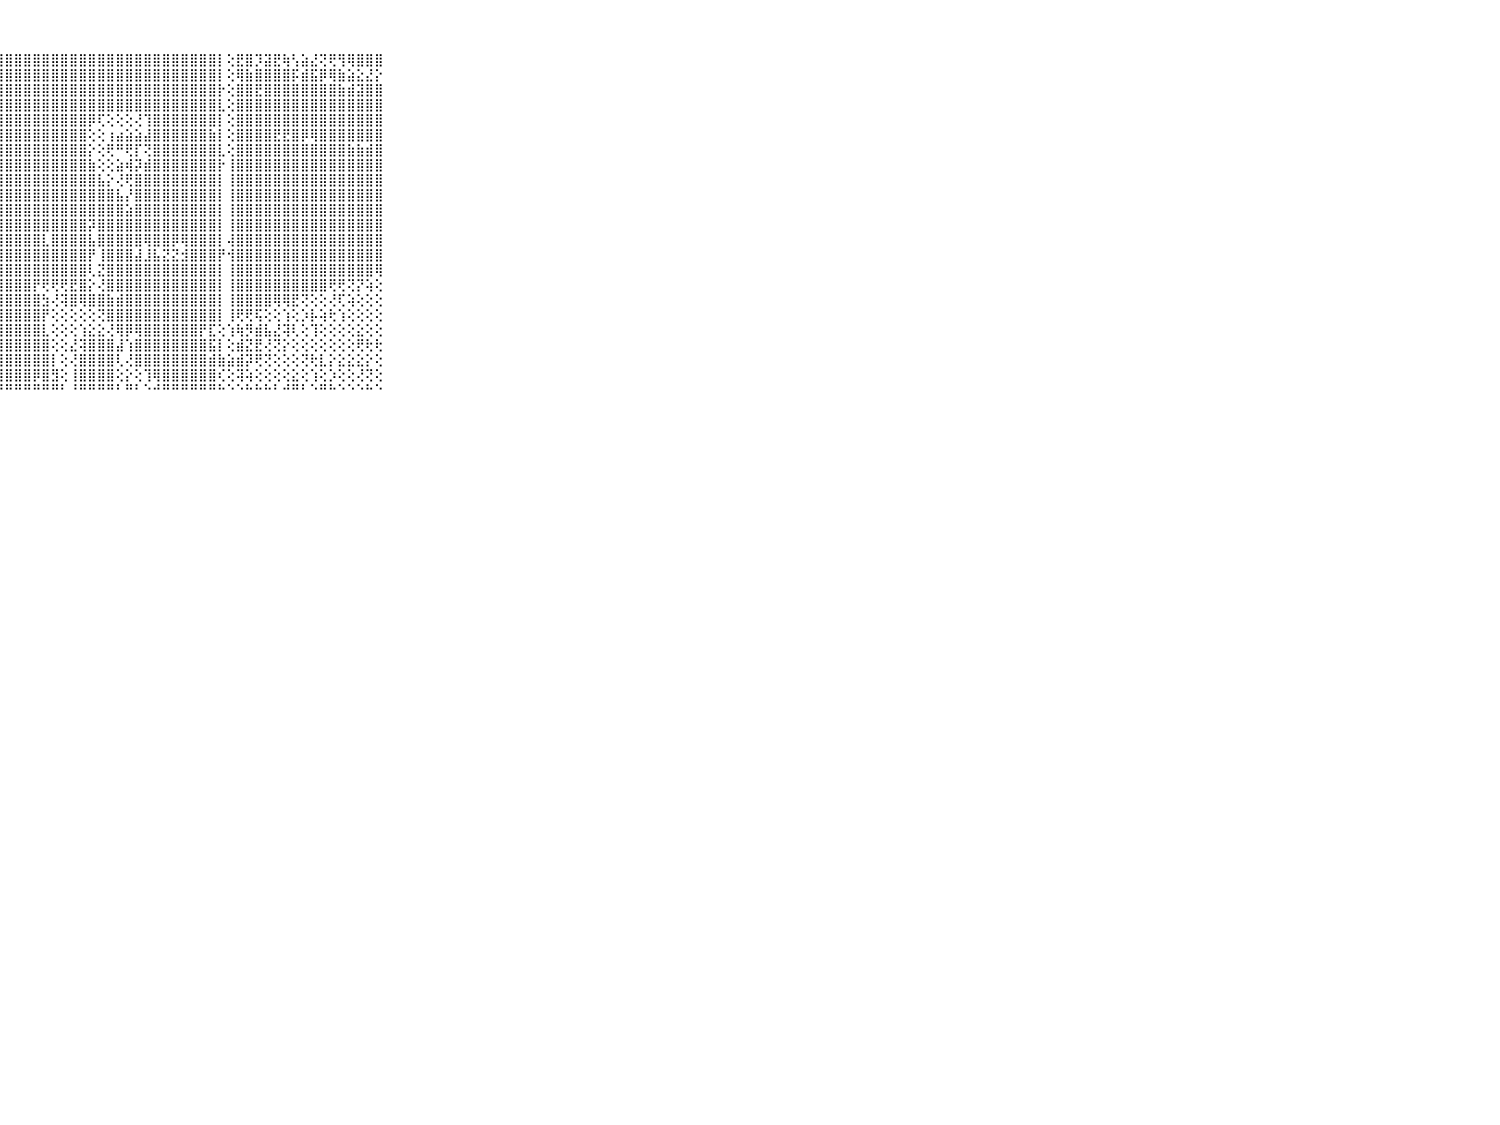

⠀⠀⠀⠀⠀⠀⠀⠀⠀⠀⠀⣿⣿⣿⣿⣿⣿⣿⣿⣿⣿⣿⣿⣿⣿⣿⣿⣿⣿⣿⣿⣿⣿⣿⣿⣿⣿⣿⣿⣿⣿⣿⣿⣿⣿⣿⣿⣿⣿⣿⣿⡇⢕⣟⣿⡹⣽⣟⢷⢣⣵⣜⢝⢟⢻⢿⣿⣿⣿⠀⠀⠀⠀⠀⠀⠀⠀⠀⠀⠀⠀
⠀⠀⠀⠀⠀⠀⠀⠀⠀⠀⠀⣿⣿⣿⣿⣿⣿⣿⣿⣿⣿⣿⣿⣿⣿⣿⣿⣿⣿⣿⣿⣿⣿⣿⣿⣿⣿⣿⣿⣿⣿⣿⣿⣿⣿⣿⣿⣿⣿⣿⣿⡇⢕⢿⣷⣿⣿⣿⣿⡯⣾⣯⡿⢿⣷⣵⣕⣜⡕⠀⠀⠀⠀⠀⠀⠀⠀⠀⠀⠀⠀
⠀⠀⠀⠀⠀⠀⠀⠀⠀⠀⠀⣿⣿⣿⣿⣿⣿⣿⣿⣿⣿⣿⣿⣿⣿⣿⣿⣿⣿⣿⣿⣿⣿⣿⣿⣿⣿⣿⣿⣿⣿⣿⣿⣿⣿⣿⣿⣿⣿⣿⣿⡗⢕⣿⣿⣟⣿⣿⣿⣿⣿⣿⣿⣿⣷⣾⣽⣿⣿⠀⠀⠀⠀⠀⠀⠀⠀⠀⠀⠀⠀
⠀⠀⠀⠀⠀⠀⠀⠀⠀⠀⠀⣿⣿⣿⣿⣿⣿⣿⣿⣿⣿⣿⣿⣿⣿⣿⣿⣿⣿⣿⣿⣿⣿⣿⣿⣿⣿⣿⣿⣿⣿⣿⣿⣿⣿⣿⣿⣿⣿⣿⣿⣇⢕⣿⣿⣿⣿⣿⣿⣿⣿⣿⣿⣿⣿⣿⣿⣿⣿⠀⠀⠀⠀⠀⠀⠀⠀⠀⠀⠀⠀
⠀⠀⠀⠀⠀⠀⠀⠀⠀⠀⠀⣿⣿⣿⣿⣿⣿⣿⣿⣿⣿⣿⣿⣿⣿⣿⣿⣿⣿⣿⣿⣿⣿⣿⣿⣿⣿⡿⢏⢕⢕⢕⢜⢹⣿⣿⣿⣿⣿⣿⣿⡇⢕⣿⣿⣿⣿⣿⣿⣿⣿⣿⣿⣿⣿⣿⣿⣿⣿⠀⠀⠀⠀⠀⠀⠀⠀⠀⠀⠀⠀
⠀⠀⠀⠀⠀⠀⠀⠀⠀⠀⠀⣿⣿⣿⣿⣿⣿⣿⣿⣿⣿⣿⣿⣿⣿⣿⣿⣿⣿⣿⣿⣿⣿⣿⣿⣿⣿⢕⢕⢰⣴⣵⣵⣼⣿⣿⣿⣿⣿⣿⣷⡇⢕⣿⣿⣿⣿⣟⣟⣿⡿⢿⣿⣿⣿⣿⣿⣿⣿⠀⠀⠀⠀⠀⠀⠀⠀⠀⠀⠀⠀
⠀⠀⠀⠀⠀⠀⠀⠀⠀⠀⠀⣿⣿⣿⣿⣿⣿⣿⣿⣿⣿⣿⣿⣿⣿⣿⣿⣿⣿⣿⣿⣿⣿⣿⣿⣿⣿⡕⢕⢟⠛⢟⡏⢝⣿⣿⣿⣿⣿⣿⣿⣇⢕⣿⣿⣿⣿⣿⣿⣿⣿⣿⣿⣿⣿⣷⣷⣾⣿⠀⠀⠀⠀⠀⠀⠀⠀⠀⠀⠀⠀
⠀⠀⠀⠀⠀⠀⠀⠀⠀⠀⠀⣿⣿⣿⣿⣿⣿⣿⣿⣿⣿⣿⣿⣿⣿⣿⣿⣿⣿⣿⣿⣿⣿⣿⣿⣿⣿⣷⢕⢕⣵⢾⡽⣾⣿⣿⣿⣿⣿⣿⣿⡗⢸⣿⣿⣿⣿⣿⣿⣿⣿⣿⣿⣿⣿⣿⣿⣿⣿⠀⠀⠀⠀⠀⠀⠀⠀⠀⠀⠀⠀
⠀⠀⠀⠀⠀⠀⠀⠀⠀⠀⠀⣿⣿⣿⣿⣿⣿⣿⣿⣿⣿⣿⣿⣿⣿⣿⣿⣿⣿⣿⣿⣿⣿⣿⣿⣿⣿⣿⣧⡕⢜⢟⣿⣿⣿⣿⣿⣿⣿⣿⣿⡇⢸⣿⣿⣿⣿⣿⣿⣿⣿⣿⣿⣿⣿⣿⣿⣿⣿⠀⠀⠀⠀⠀⠀⠀⠀⠀⠀⠀⠀
⠀⠀⠀⠀⠀⠀⠀⠀⠀⠀⠀⣿⣿⣿⣿⣿⣿⣿⣿⣿⣿⣿⣿⣿⣿⣿⣿⣿⣿⣿⣿⣿⣿⣿⣿⣿⣿⣿⣿⣿⣧⡜⣿⣿⣿⣿⣿⣿⣿⣿⣿⡇⢸⣿⣿⣿⣿⣿⣿⣿⣿⣿⣿⣿⣿⣿⣿⣿⣿⠀⠀⠀⠀⠀⠀⠀⠀⠀⠀⠀⠀
⠀⠀⠀⠀⠀⠀⠀⠀⠀⠀⠀⣿⣿⣿⣿⣿⣿⣿⣿⣿⣿⣿⣿⣿⣿⣿⣿⣿⣿⣿⣿⣿⣿⣿⣿⣿⣿⣿⣿⣿⣿⣵⣿⣿⣿⣿⣿⣿⣿⣿⣿⡇⢸⣿⣿⣿⣿⣿⣿⣿⣿⣿⣿⣿⣿⣿⣿⣿⣿⠀⠀⠀⠀⠀⠀⠀⠀⠀⠀⠀⠀
⠀⠀⠀⠀⠀⠀⠀⠀⠀⠀⠀⣿⣿⣿⣿⣿⣿⣿⣿⣿⣿⣿⣿⣿⣿⣿⣿⣿⣿⣿⣿⣿⣿⣿⣿⣿⣿⡽⣿⣿⣿⣿⣿⣿⣿⣿⣿⣿⣿⣿⣿⡇⢸⣿⣿⣿⣿⣿⣿⣿⣿⣿⣿⣿⣿⣿⣿⣿⣿⠀⠀⠀⠀⠀⠀⠀⠀⠀⠀⠀⠀
⠀⠀⠀⠀⠀⠀⠀⠀⠀⠀⠀⣿⣿⣿⣿⣿⣿⣿⣿⣿⣿⣿⣿⣿⣿⣿⣿⣿⣿⣿⣿⣿⣇⣿⣿⣿⣿⣧⣿⣿⣿⣿⣿⢿⣿⣿⡿⢿⣿⣿⣿⡇⢼⣿⣿⣿⣿⣿⣿⣿⣿⣿⣿⣿⣿⣿⣿⣿⣿⠀⠀⠀⠀⠀⠀⠀⠀⠀⠀⠀⠀
⠀⠀⠀⠀⠀⠀⠀⠀⠀⠀⠀⣿⣿⣿⣿⣿⣿⣿⣿⣿⣿⣿⣿⣿⣿⣿⣿⣿⣿⣿⣿⣿⣿⣿⣿⣿⣿⡟⢸⣿⣿⣿⣼⣸⣧⣝⣝⣺⣿⣿⣿⡟⢺⣿⣿⣿⣿⣿⣿⣿⣿⣿⣿⣿⣿⣿⣿⣿⣿⠀⠀⠀⠀⠀⠀⠀⠀⠀⠀⠀⠀
⠀⠀⠀⠀⠀⠀⠀⠀⠀⠀⠀⣿⣿⣿⣿⣿⣿⣿⣿⣿⣿⣿⣿⣿⣿⣿⣿⣿⣿⣿⣿⣿⣿⣿⣿⣿⣿⢇⣝⣿⣿⣿⣿⣿⣿⣿⣿⣿⣿⣿⣿⡇⢸⣿⣿⣿⣿⣿⣿⣿⣿⣿⣿⣿⣿⣿⣿⣿⢿⠀⠀⠀⠀⠀⠀⠀⠀⠀⠀⠀⠀
⠀⠀⠀⠀⠀⠀⠀⠀⠀⠀⠀⣿⣿⣿⣿⣿⣿⣿⣿⣿⣿⣿⣿⣿⣿⣿⣿⣿⣿⣿⣿⡟⢟⢟⢟⣟⣿⡕⢜⣿⣿⣿⣿⣿⣿⣿⣿⣿⣿⣿⣿⡇⢸⣿⣿⣿⣿⣿⣿⣿⣿⣿⣿⢟⢟⢝⡝⢵⢕⠀⠀⠀⠀⠀⠀⠀⠀⠀⠀⠀⠀
⠀⠀⠀⠀⠀⠀⠀⠀⠀⠀⠀⣿⣿⣿⣿⣿⣿⣿⣿⣿⣿⣿⣿⣿⣿⣿⣿⣿⣿⣿⣿⣿⣳⢜⢽⣿⢿⣿⣿⣷⣾⣿⣿⣿⣿⣿⣿⣿⣿⣿⣿⡇⢸⣿⣿⣿⣿⢿⢿⣟⢝⢕⢕⢜⢏⢵⢕⢕⢕⠀⠀⠀⠀⠀⠀⠀⠀⠀⠀⠀⠀
⠀⠀⠀⠀⠀⠀⠀⠀⠀⠀⠀⣿⣿⣿⣿⣿⣿⣿⣿⣿⣿⣿⣿⣿⣿⣿⣿⣿⣿⣿⣿⣿⡟⢕⢕⢕⢕⢕⢝⣿⣿⣿⣿⣿⣿⣿⣿⣿⣿⣿⣿⡇⢸⢟⢟⢯⢕⢕⢱⢕⡱⡧⢵⢗⢱⢕⢕⢕⢕⠀⠀⠀⠀⠀⠀⠀⠀⠀⠀⠀⠀
⠀⠀⠀⠀⠀⠀⠀⠀⠀⠀⠀⣿⣿⣿⣿⣿⣿⣿⣿⣿⣿⣿⣿⣿⣿⣿⣿⣿⣿⣿⣿⣿⣇⢕⢕⢕⢱⣕⣕⢜⢿⡿⢿⣿⣿⣿⣿⣿⣿⡟⣏⢕⢱⢷⡻⣾⣧⣜⢽⢇⢕⢹⢕⢕⢕⢕⣕⢕⢕⠀⠀⠀⠀⠀⠀⠀⠀⠀⠀⠀⠀
⠀⠀⠀⠀⠀⠀⠀⠀⠀⠀⠀⣿⣿⣿⣿⣿⣿⣿⣿⣿⣿⣿⣿⣿⣿⣿⣿⣿⣿⣿⣿⣿⣿⢕⢕⣜⢽⣿⣿⣿⣼⢱⣿⣿⣿⣿⣿⣿⣿⣿⣯⡇⢕⣾⣝⣟⢜⢝⡕⢕⢕⢕⢕⢕⢕⢕⢟⢗⢗⠀⠀⠀⠀⠀⠀⠀⠀⠀⠀⠀⠀
⠀⠀⠀⠀⠀⠀⠀⠀⠀⠀⠀⣿⣿⣿⣿⣿⣿⣿⣿⣿⣿⣿⣿⣿⣿⣿⣿⣿⣿⣿⣿⣿⣿⡇⢕⢜⣿⣿⣿⣿⢇⢜⣿⣿⣿⣿⣿⣿⣿⣿⣾⣷⣵⣾⡽⢟⢝⢕⢕⢕⢝⢗⣇⡕⣕⣕⣕⡕⢕⠀⠀⠀⠀⠀⠀⠀⠀⠀⠀⠀⠀
⠀⠀⠀⠀⠀⠀⠀⠀⠀⠀⠀⣿⣿⣿⣿⣿⣿⣿⣿⣿⣿⣿⣿⣿⣿⣿⣿⣿⣿⣿⣿⡿⣿⣻⢕⢸⣿⣿⣿⣿⢕⡕⢕⢹⢿⣿⣿⣿⣿⣿⣿⢎⢕⢽⢵⢕⢕⢕⢕⣕⢕⢱⢕⡱⢕⢕⢜⢝⢕⠀⠀⠀⠀⠀⠀⠀⠀⠀⠀⠀⠀
⠀⠀⠀⠀⠀⠀⠀⠀⠀⠀⠀⠛⠛⠛⠛⠛⠛⠛⠛⠛⠛⠛⠛⠛⠛⠛⠛⠛⠛⠛⠛⠛⠛⠛⠃⠘⠛⠛⠛⠛⠃⠛⠃⠑⠚⠛⠛⠛⠛⠛⠛⠓⠑⠑⠓⠓⠓⠃⠚⠛⠃⠑⠛⠓⠑⠑⠑⠓⠑⠀⠀⠀⠀⠀⠀⠀⠀⠀⠀⠀⠀